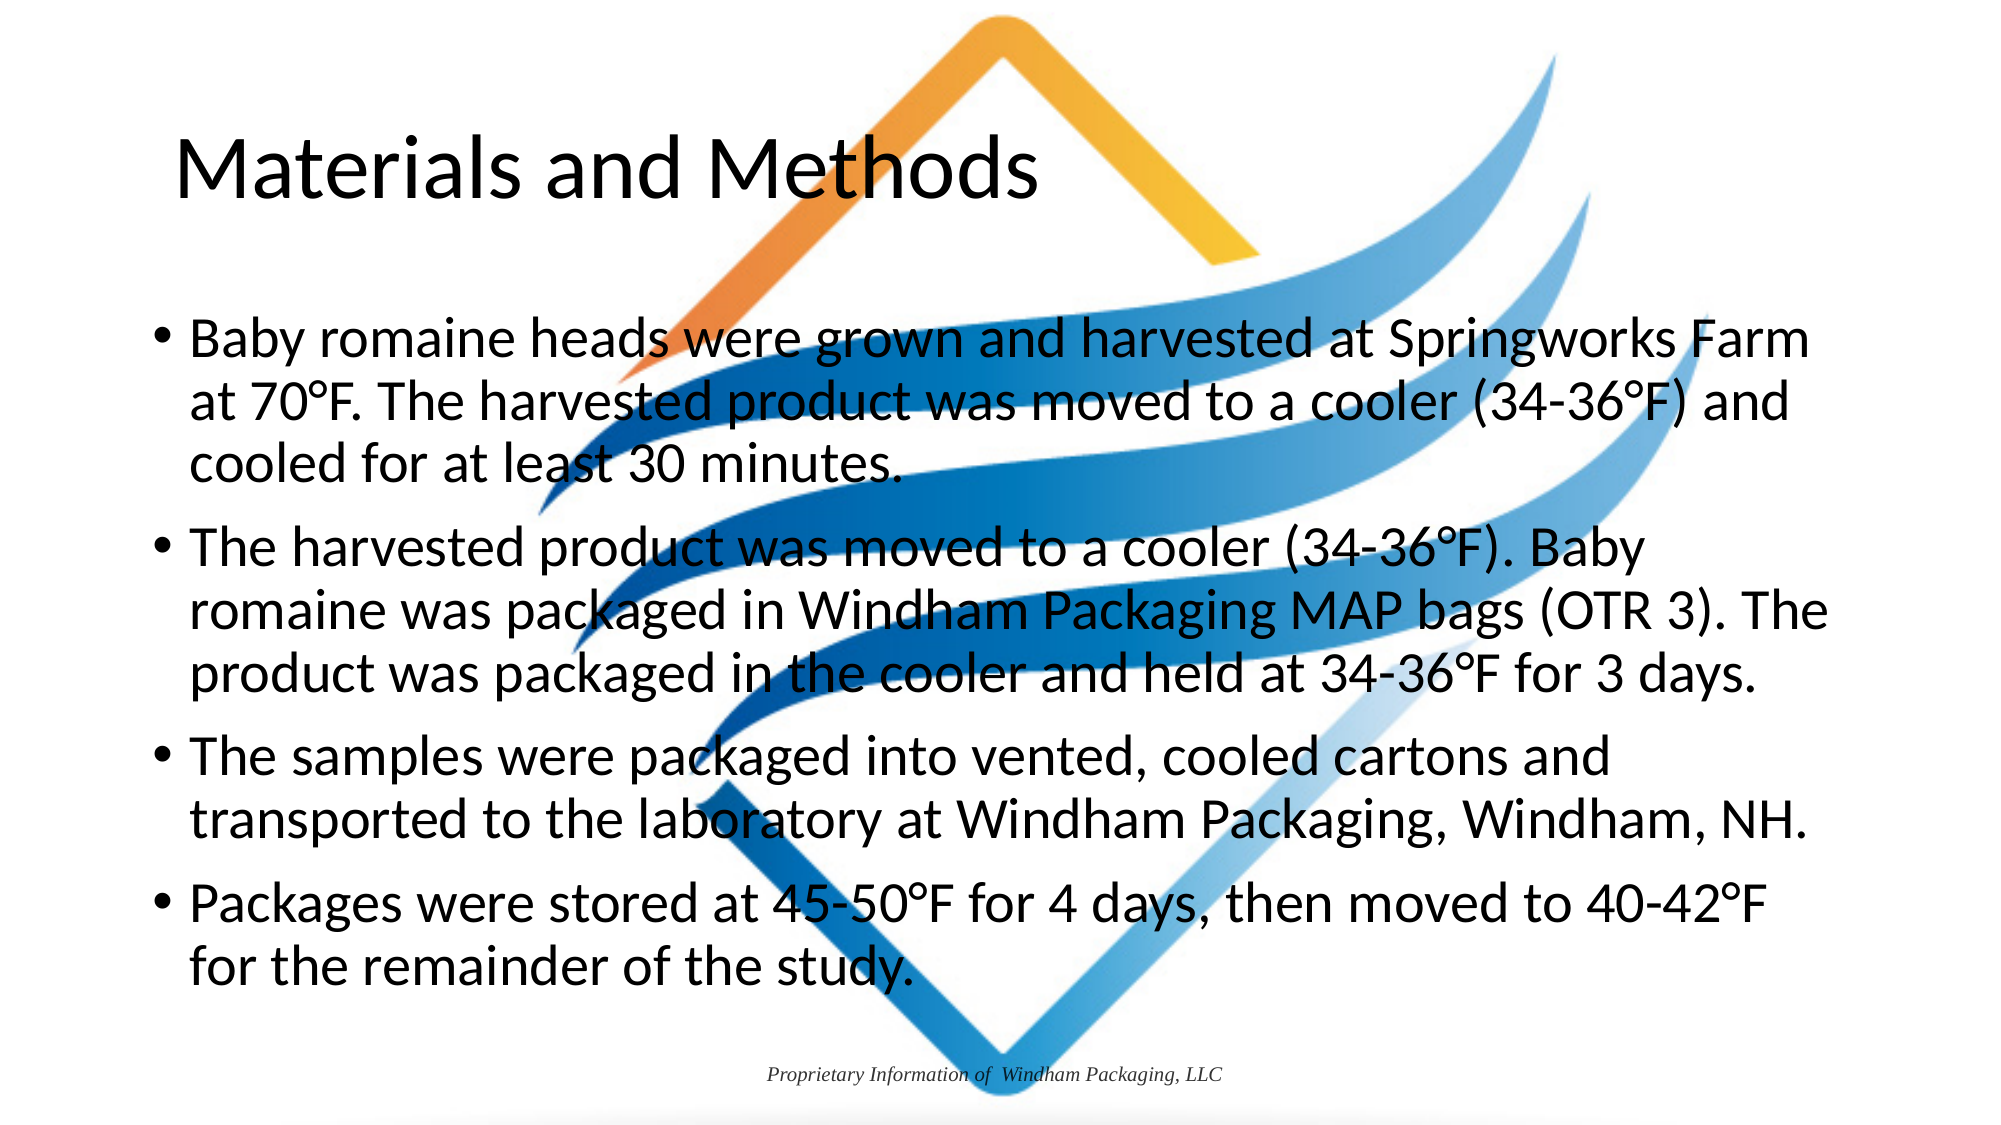

# Materials and Methods
Baby romaine heads were grown and harvested at Springworks Farm at 70°F. The harvested product was moved to a cooler (34-36°F) and cooled for at least 30 minutes.
The harvested product was moved to a cooler (34-36°F). Baby romaine was packaged in Windham Packaging MAP bags (OTR 3). The product was packaged in the cooler and held at 34-36°F for 3 days.
The samples were packaged into vented, cooled cartons and transported to the laboratory at Windham Packaging, Windham, NH.
Packages were stored at 45-50°F for 4 days, then moved to 40-42°F for the remainder of the study.

Proprietary Information of  Windham Packaging, LLC